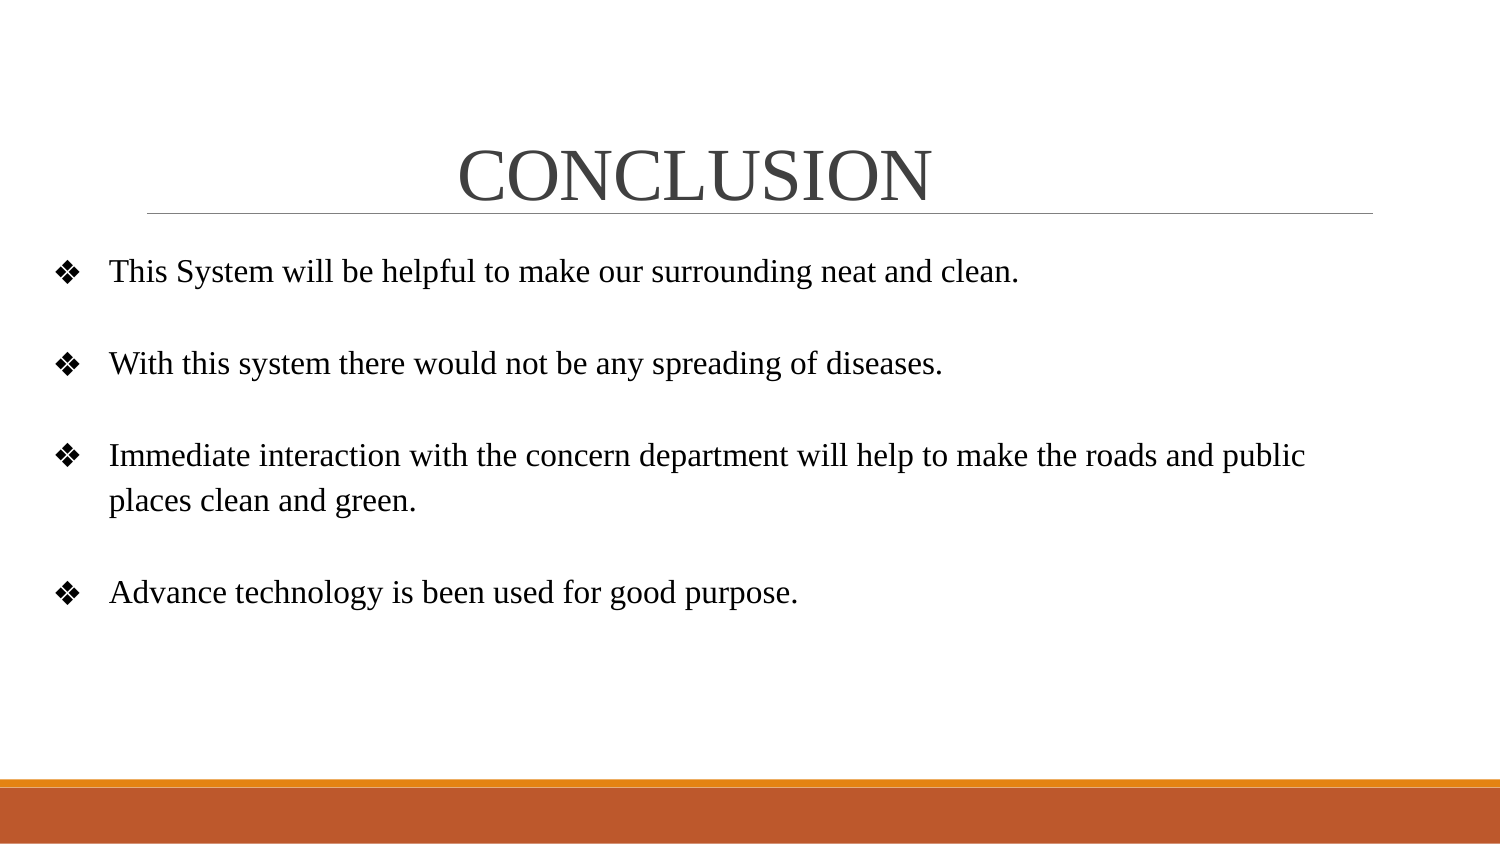

# CONCLUSION
This System will be helpful to make our surrounding neat and clean.

With this system there would not be any spreading of diseases.

Immediate interaction with the concern department will help to make the roads and public places clean and green.

Advance technology is been used for good purpose.